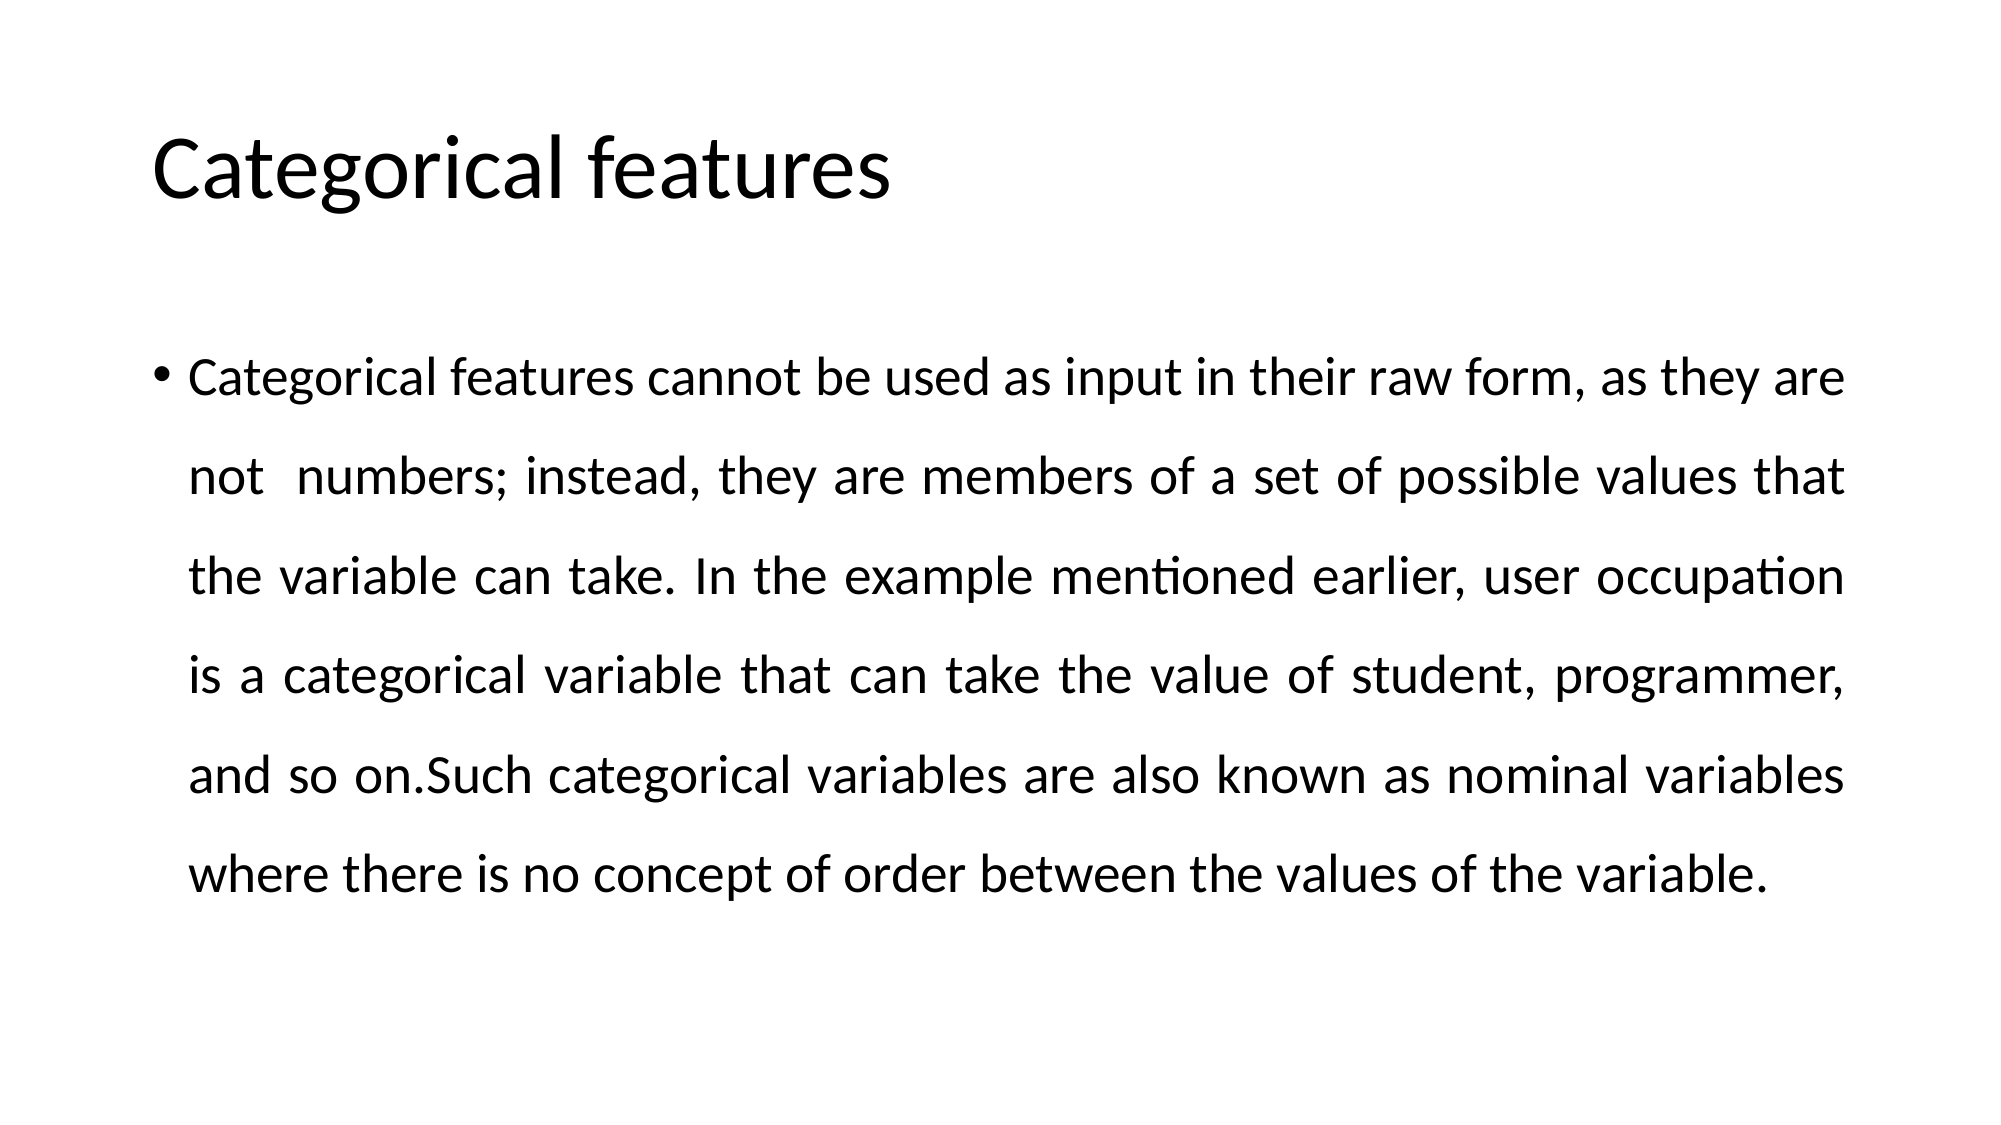

# Categorical features
Categorical features cannot be used as input in their raw form, as they are not  numbers; instead, they are members of a set of possible values that the variable can take. In the example mentioned earlier, user occupation is a categorical variable that can take the value of student, programmer, and so on.Such categorical variables are also known as nominal variables where there is no concept of order between the values of the variable.